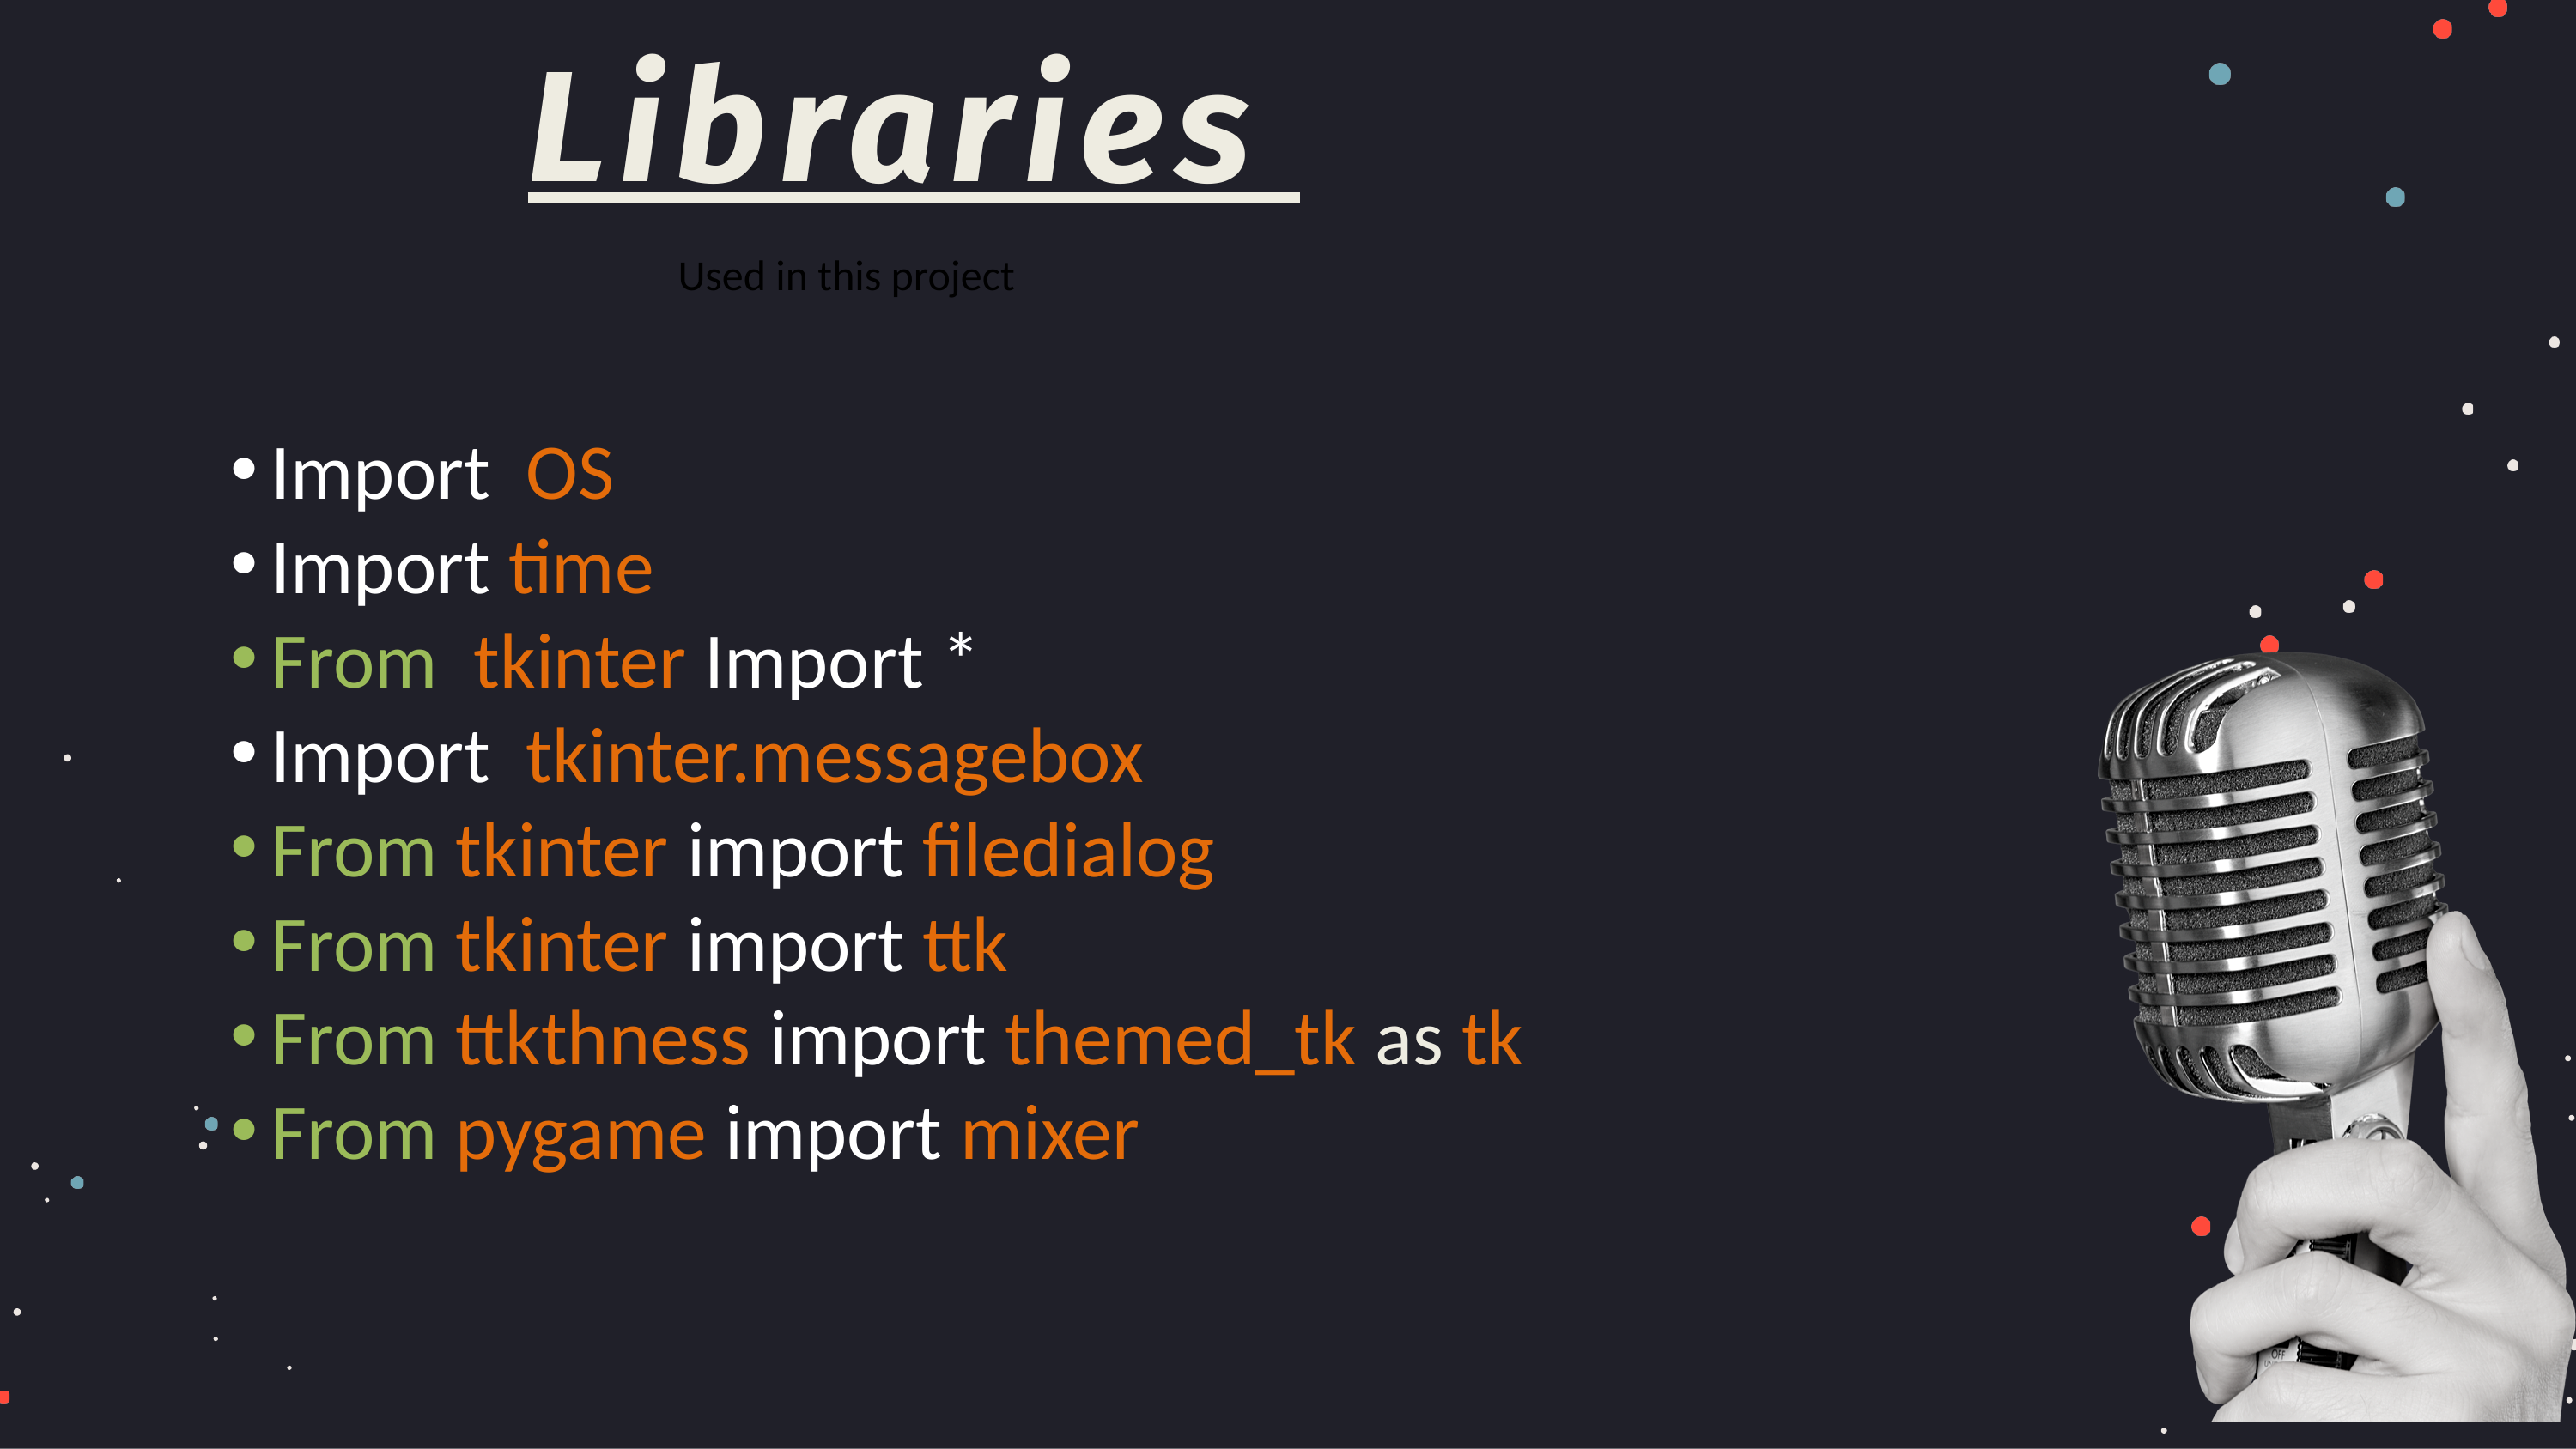

# Libraries

Used in this project

Import  OS
Import time
From  tkinter Import *
Import  tkinter.messagebox
From tkinter import filedialog
From tkinter import ttk
From ttkthness import themed_tk as tk
From pygame import mixer